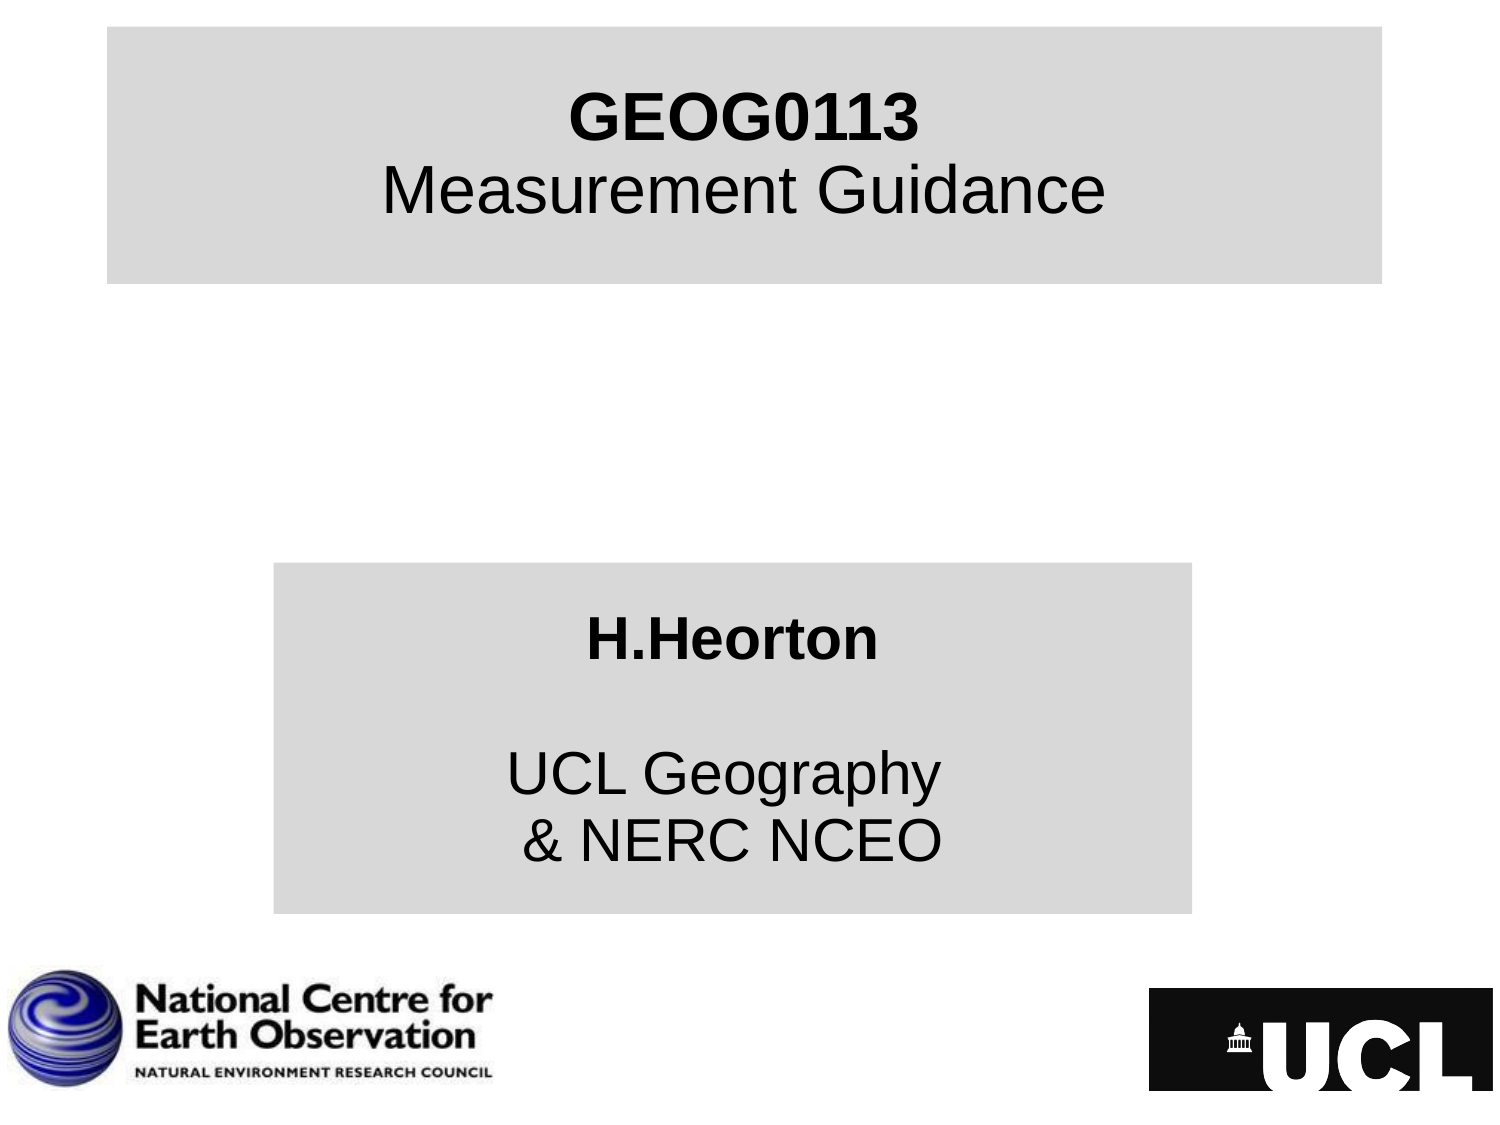

# GEOG0113 Measurement Guidance
H.Heorton

UCL Geography
& NERC NCEO